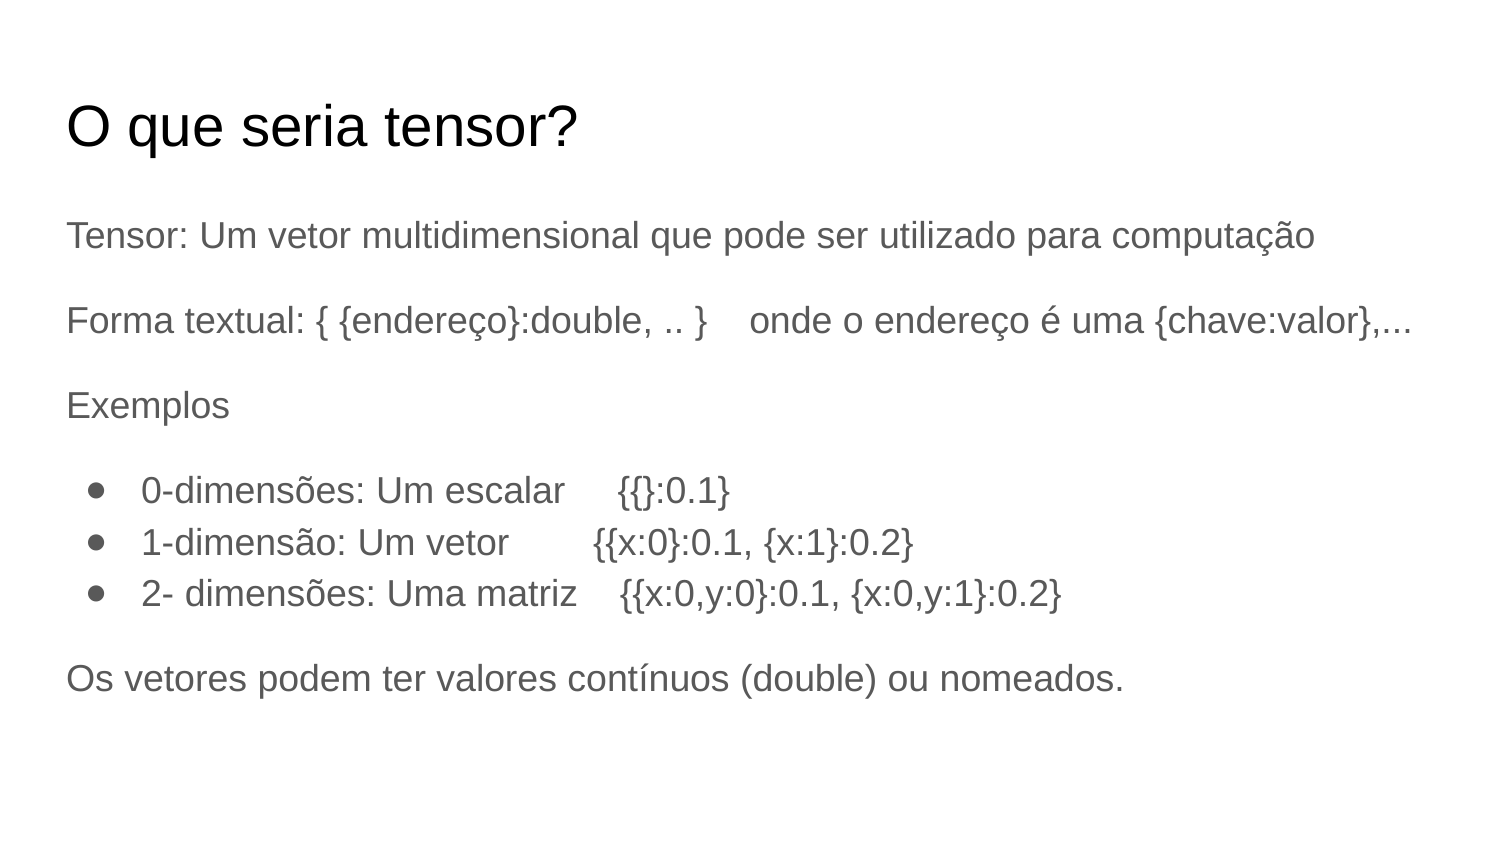

# O que seria tensor?
Tensor: Um vetor multidimensional que pode ser utilizado para computação
Forma textual: { {endereço}:double, .. }    onde o endereço é uma {chave:valor},...
Exemplos
0-dimensões: Um escalar     {{}:0.1}
1-dimensão: Um vetor        {{x:0}:0.1, {x:1}:0.2}
2- dimensões: Uma matriz    {{x:0,y:0}:0.1, {x:0,y:1}:0.2}
Os vetores podem ter valores contínuos (double) ou nomeados.